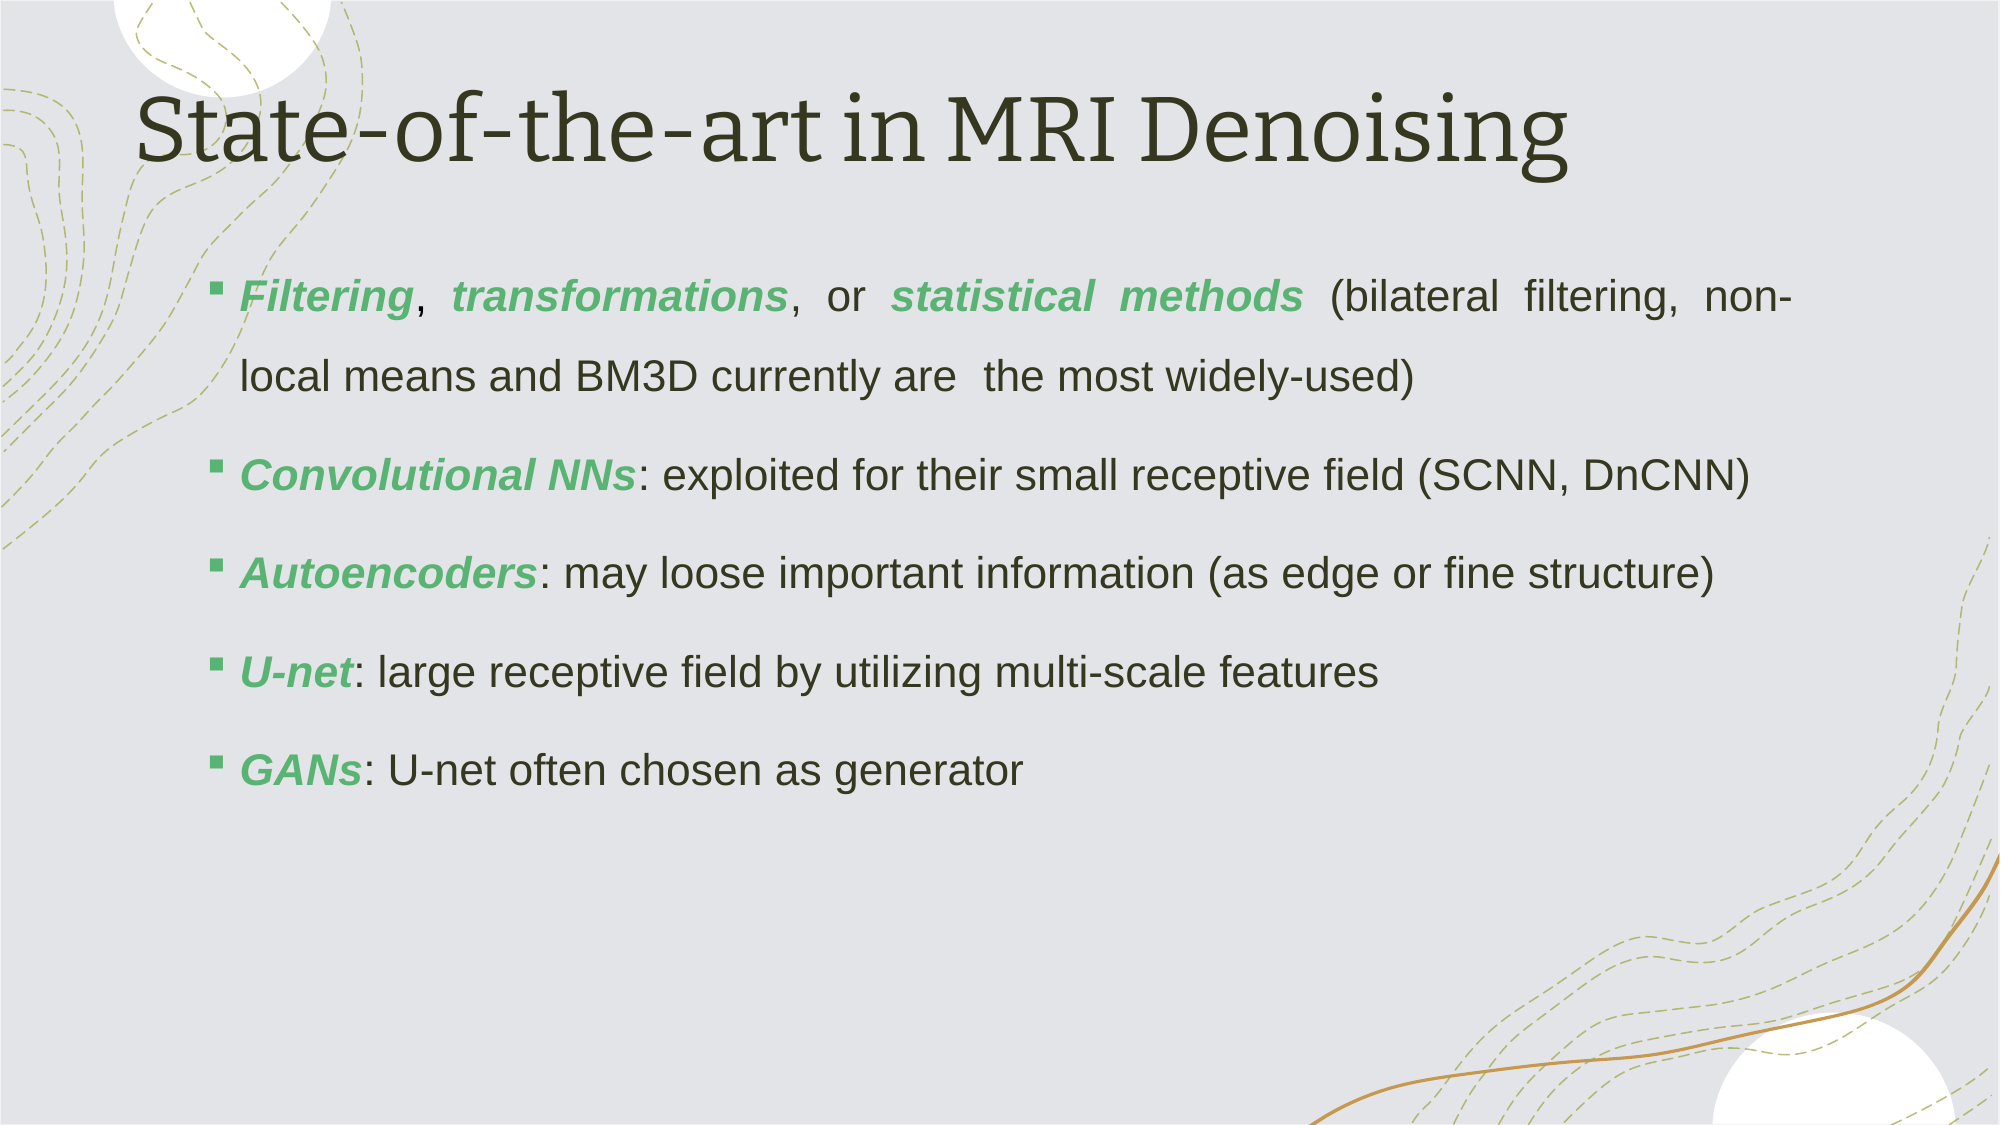

# State-of-the-art in MRI Denoising
Filtering, transformations, or statistical methods (bilateral filtering, non-local means and BM3D currently are  the most widely-used)
Convolutional NNs: exploited for their small receptive field (SCNN, DnCNN)
Autoencoders: may loose important information (as edge or fine structure)
U-net: large receptive field by utilizing multi-scale features
GANs: U-net often chosen as generator